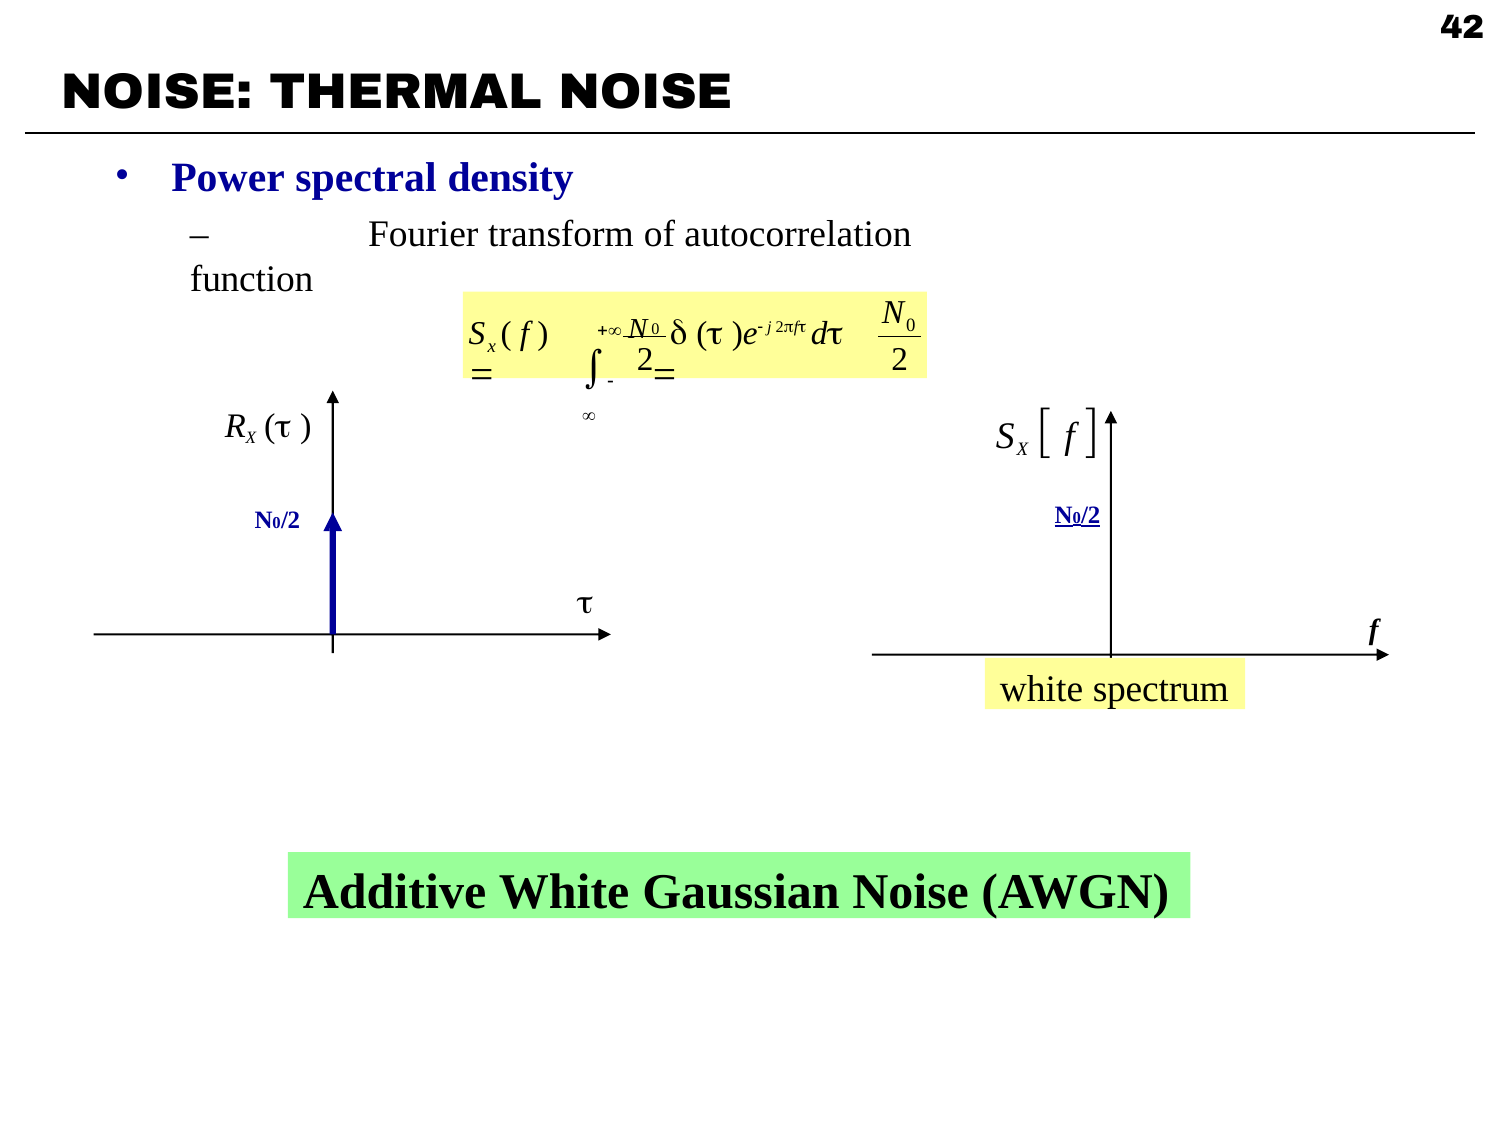

42
NOISE: THERMAL NOISE
Power spectral density
–	Fourier transform of autocorrelation function
+∞ N
N

0 δ (τ )e− j 2πfτ dτ =
S ( f ) =
0
∫−∞
x
2
2

SX [ f ]
	N0/2
RX (τ )

N0/2
τ
f
white spectrum
Additive White Gaussian Noise (AWGN)